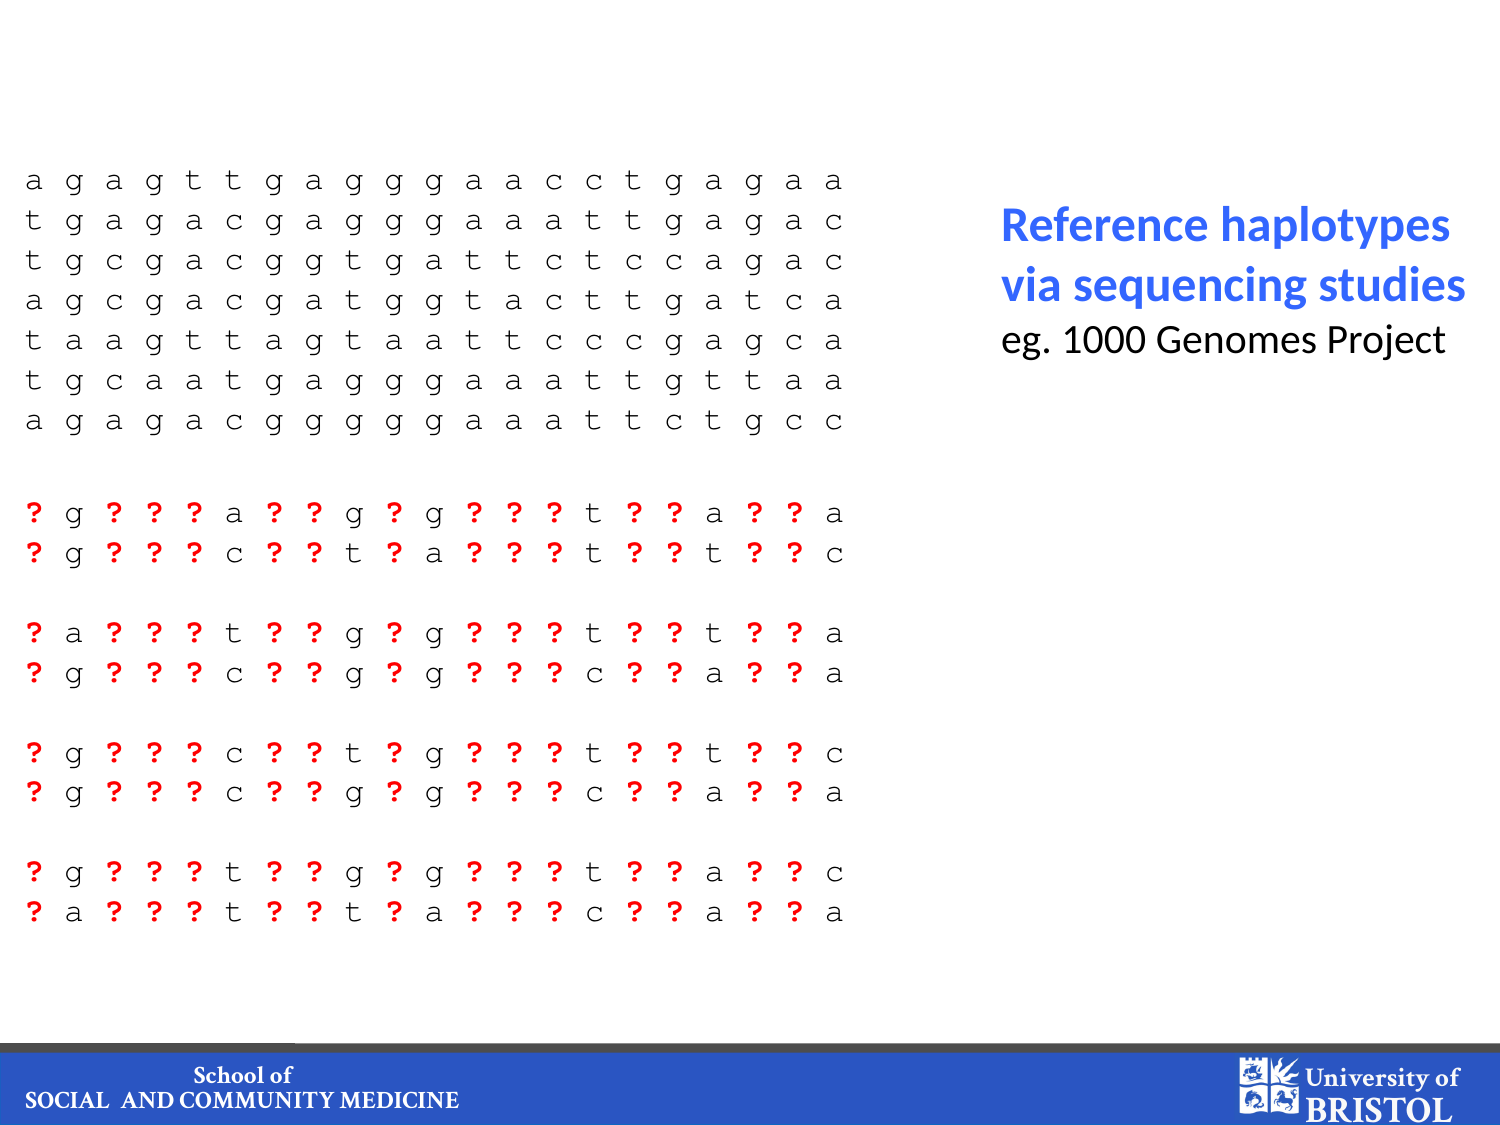

a g a g t t g a g g g a a c c t g a g a a
t g a g a c g a g g g a a a t t g a g a c
t g c g a c g g t g a t t c t c c a g a c
a g c g a c g a t g g t a c t t g a t c a
t a a g t t a g t a a t t c c c g a g c a
t g c a a t g a g g g a a a t t g t t a a
a g a g a c g g g g g a a a t t c t g c c

Reference haplotypes via sequencing studies
eg. 1000 Genomes Project
? g ? ? ? a ? ? g ? g ? ? ? t ? ? a ? ? a
? g ? ? ? c ? ? t ? a ? ? ? t ? ? t ? ? c

? a ? ? ? t ? ? g ? g ? ? ? t ? ? t ? ? a
? g ? ? ? c ? ? g ? g ? ? ? c ? ? a ? ? a

? g ? ? ? c ? ? t ? g ? ? ? t ? ? t ? ? c
? g ? ? ? c ? ? g ? g ? ? ? c ? ? a ? ? a

? g ? ? ? t ? ? g ? g ? ? ? t ? ? a ? ? c
? a ? ? ? t ? ? t ? a ? ? ? c ? ? a ? ? a